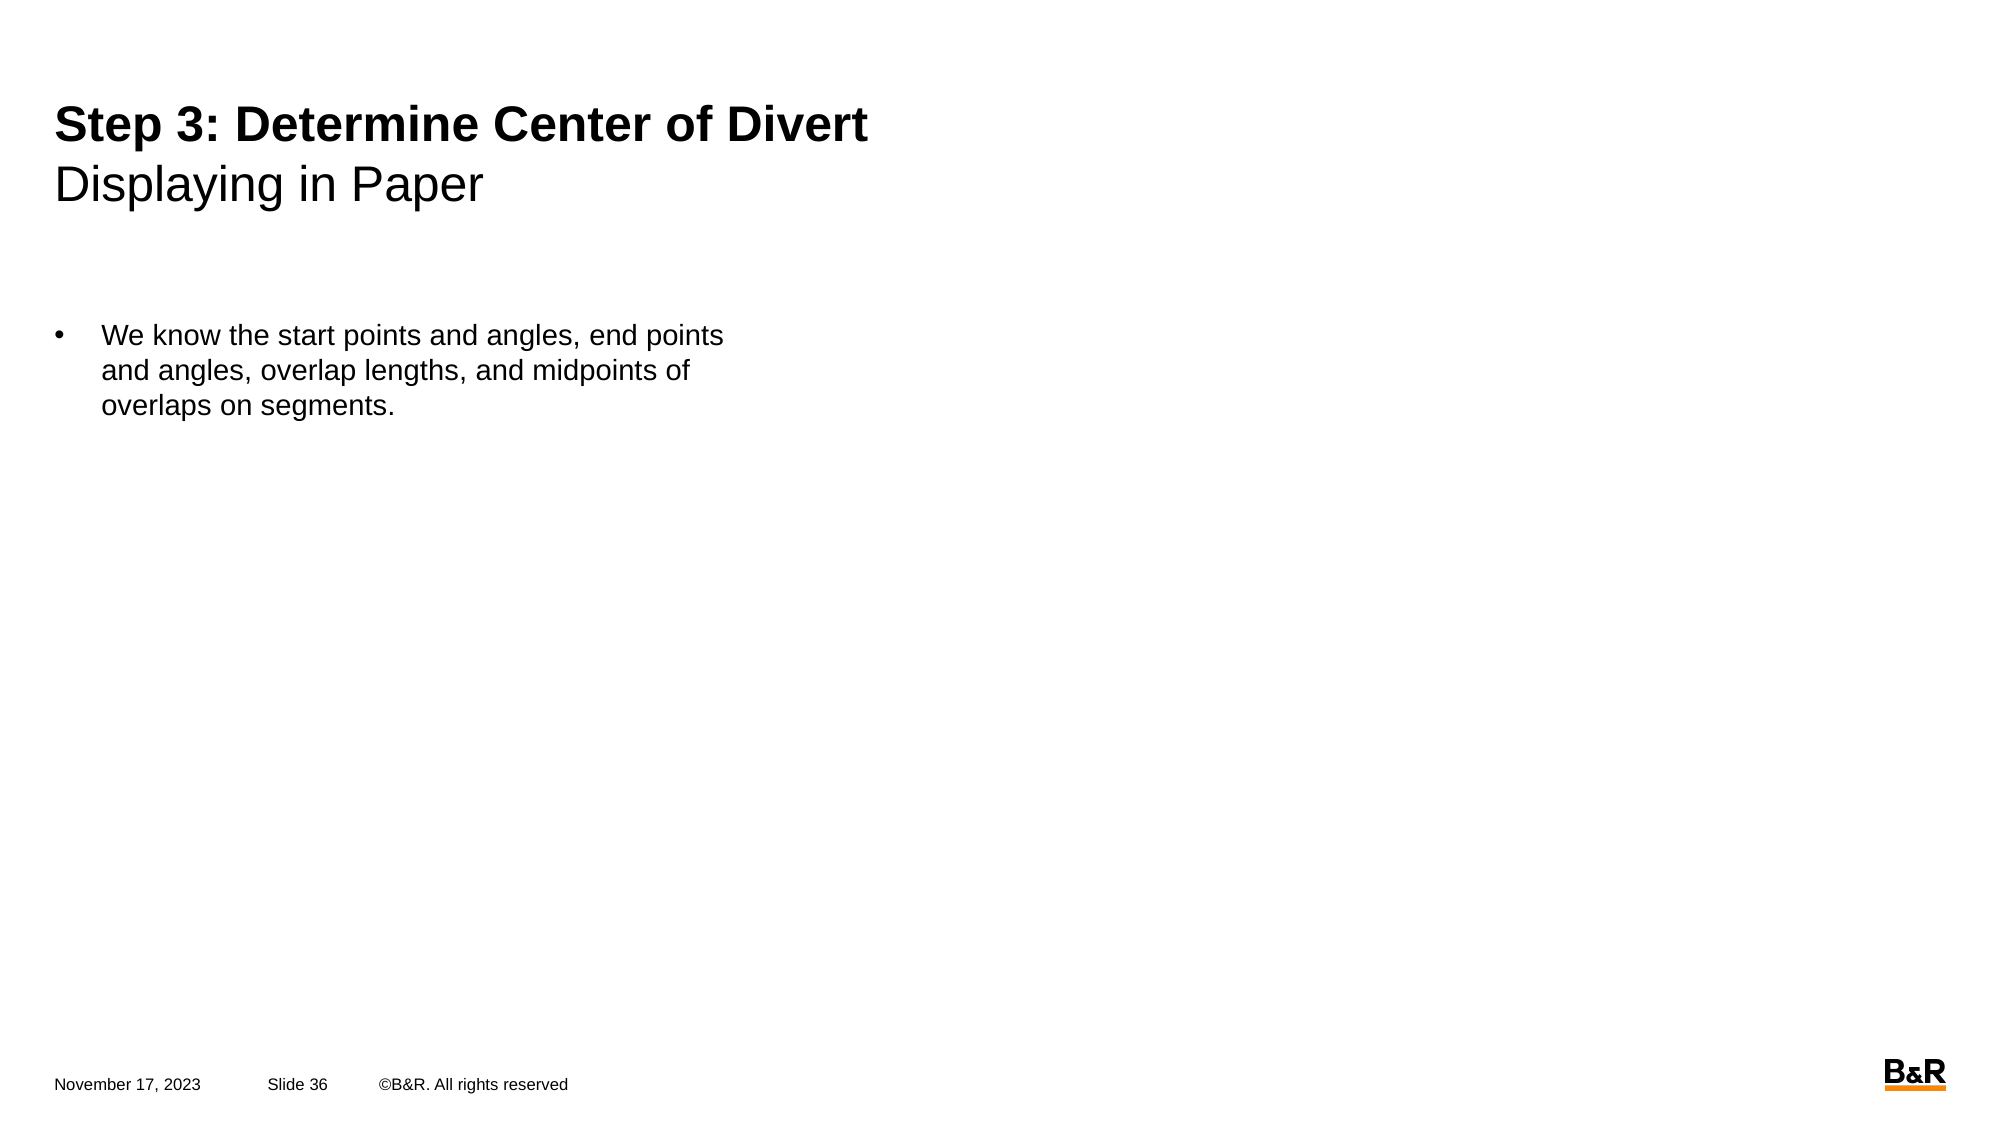

# Step 3: Determine Center of Divert
Displaying in Paper
We know the start points and angles, end points and angles, overlap lengths, and midpoints of overlaps on segments.

November 17, 2023
Slide 36